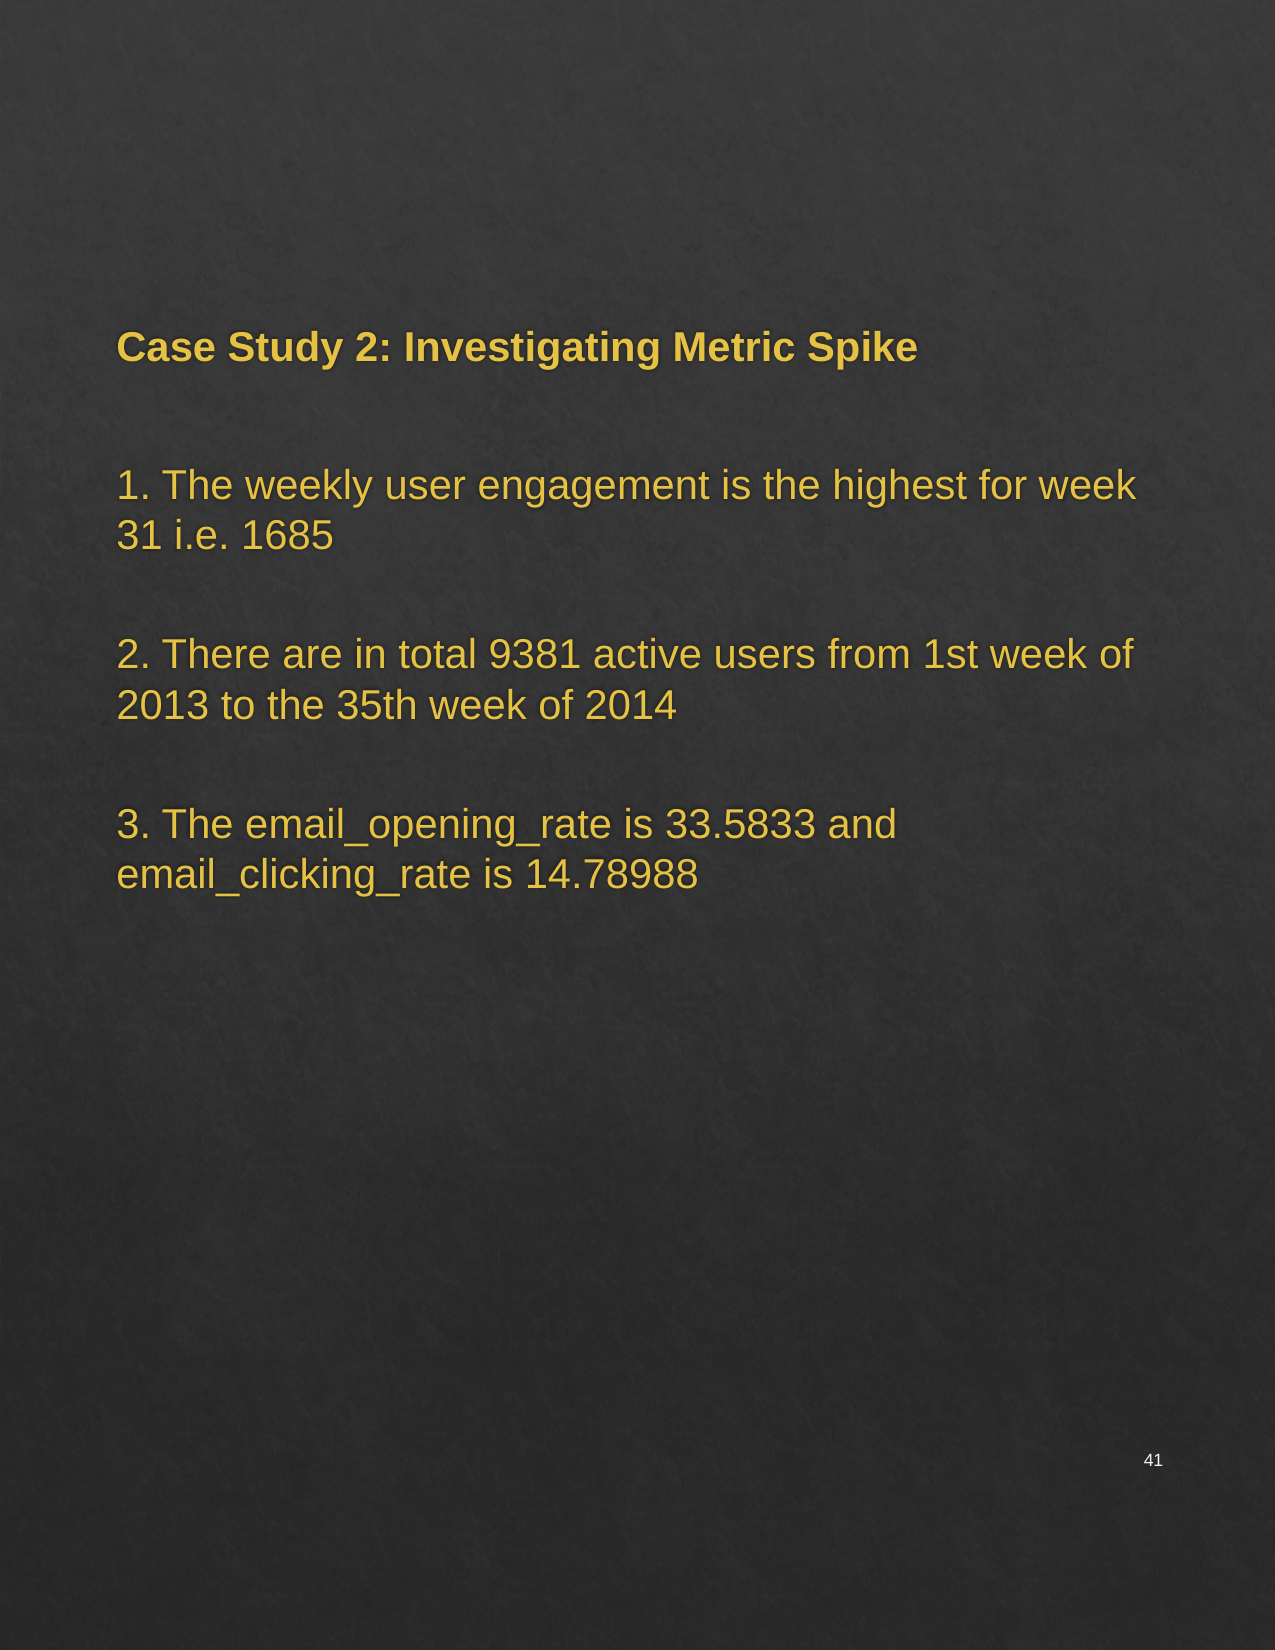

Case Study 2: Investigating Metric Spike

1. The weekly user engagement is the highest for week 31 i.e. 1685
2. There are in total 9381 active users from 1st week of 2013 to the 35th week of 2014
3. The email_opening_rate is 33.5833 and email_clicking_rate is 14.78988
41